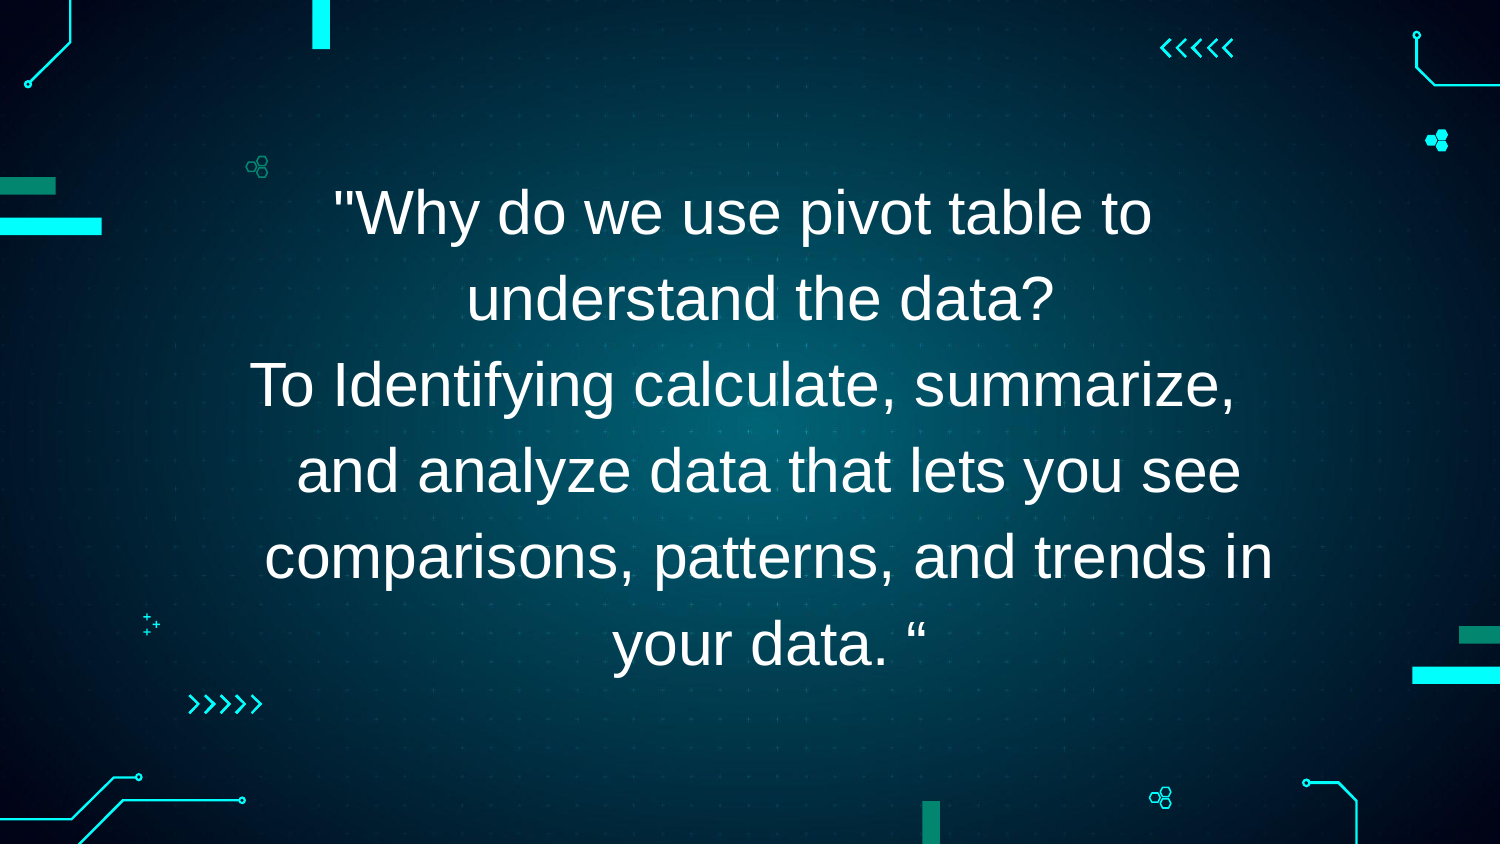

"Why do we use pivot table to understand the data?
To Identifying calculate, summarize, and analyze data that lets you see comparisons, patterns, and trends in your data. “